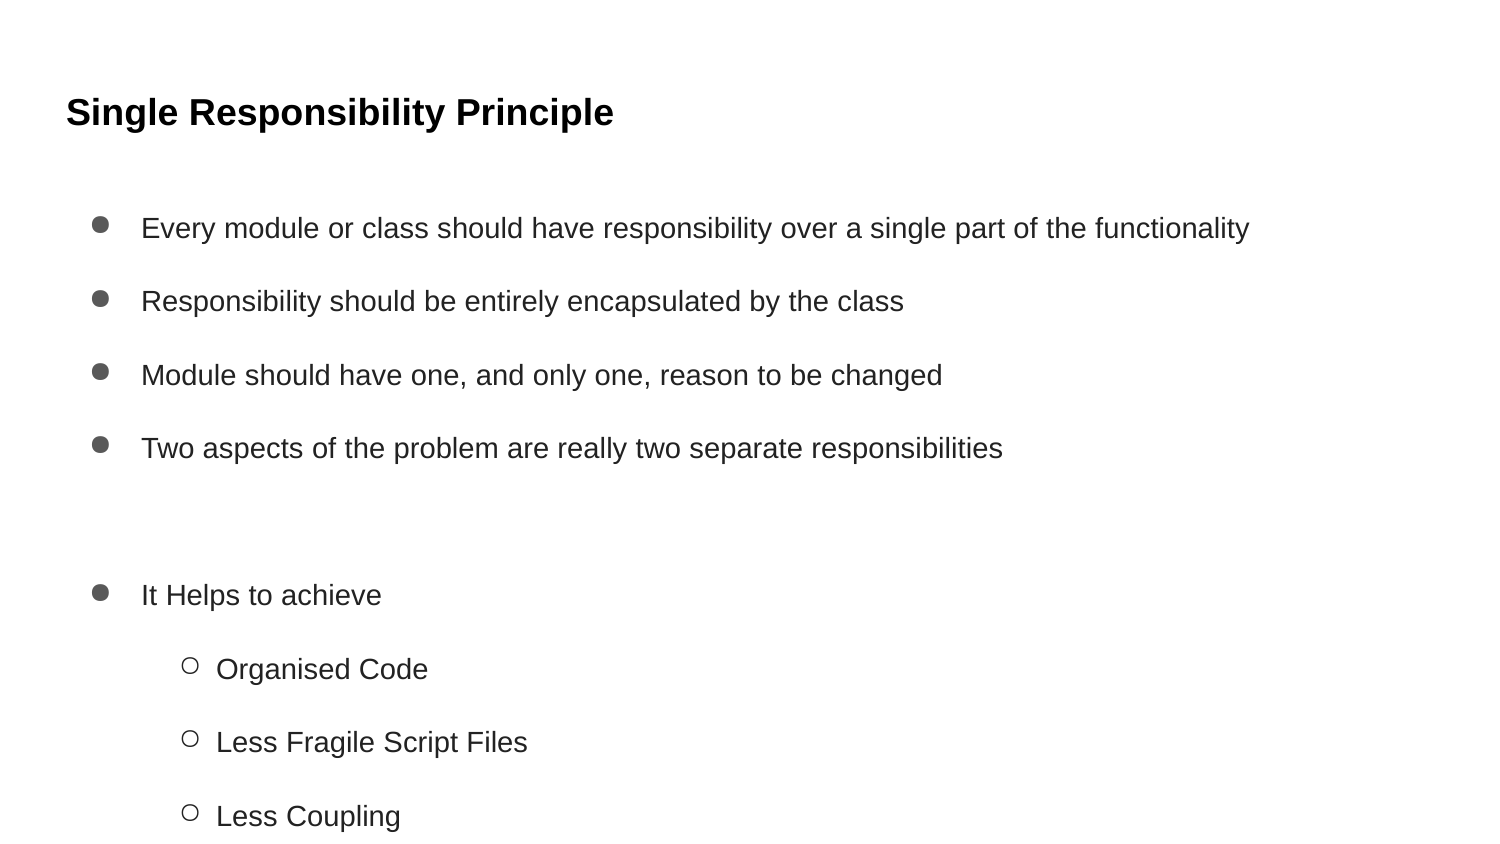

# Single Responsibility Principle
Every module or class should have responsibility over a single part of the functionality
Responsibility should be entirely encapsulated by the class
Module should have one, and only one, reason to be changed
Two aspects of the problem are really two separate responsibilities

It Helps to achieve
Organised Code
Less Fragile Script Files
Less Coupling
Unit Testable
Maintainable
Makes Life of Developer easy